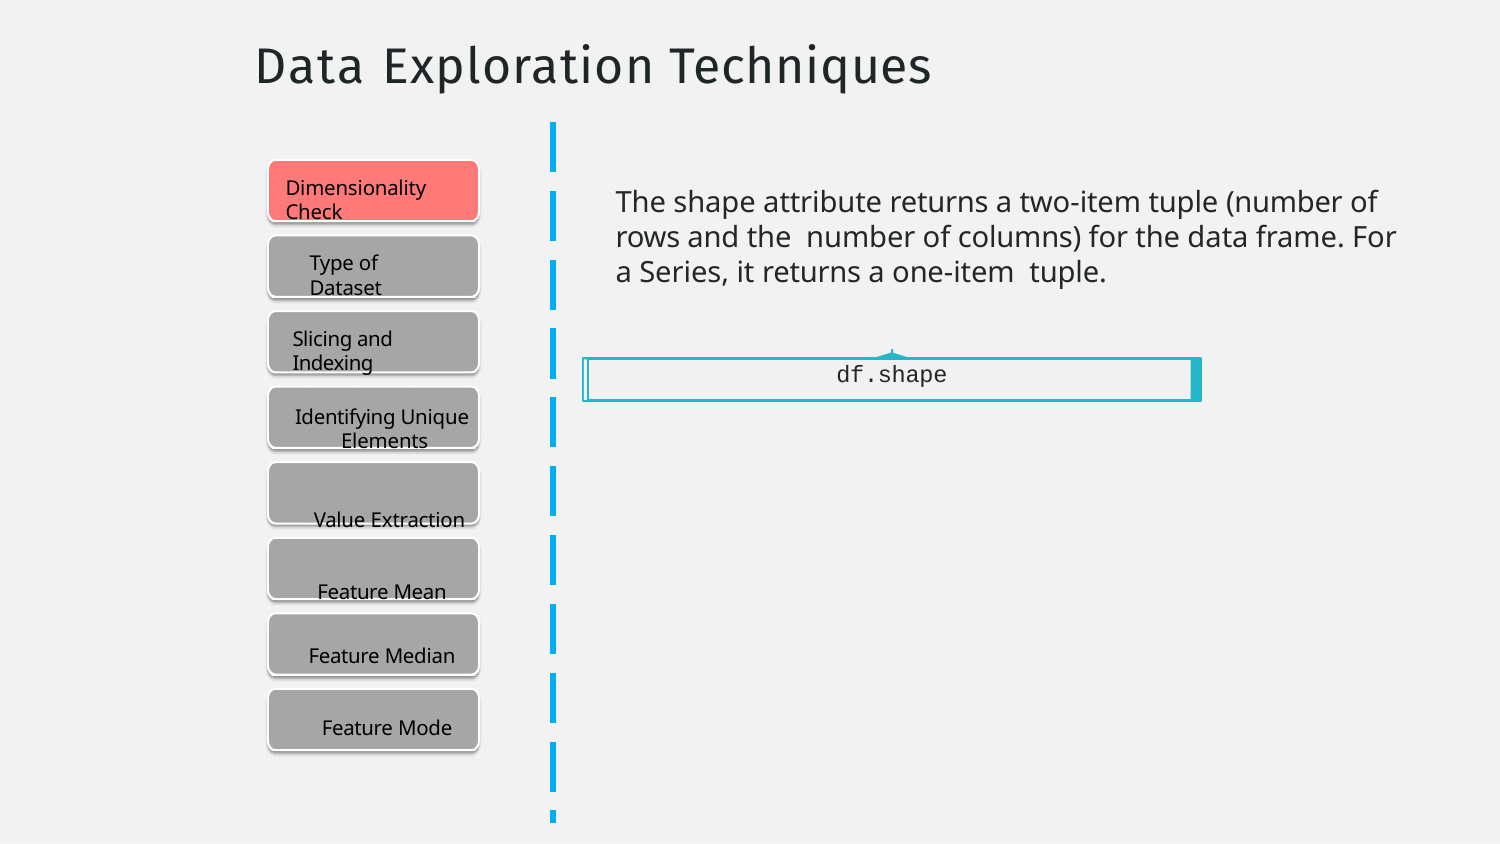

# Data Exploration Techniques

Dimensionality Check
The shape attribute returns a two-item tuple (number of rows and the  number of columns) for the data frame. For a Series, it returns a one-item  tuple.

Type of Dataset

Slicing and Indexing

df.shape

Identifying Unique  Elements

  Value Extraction
Feature Mean  Feature Median
 Feature Mode